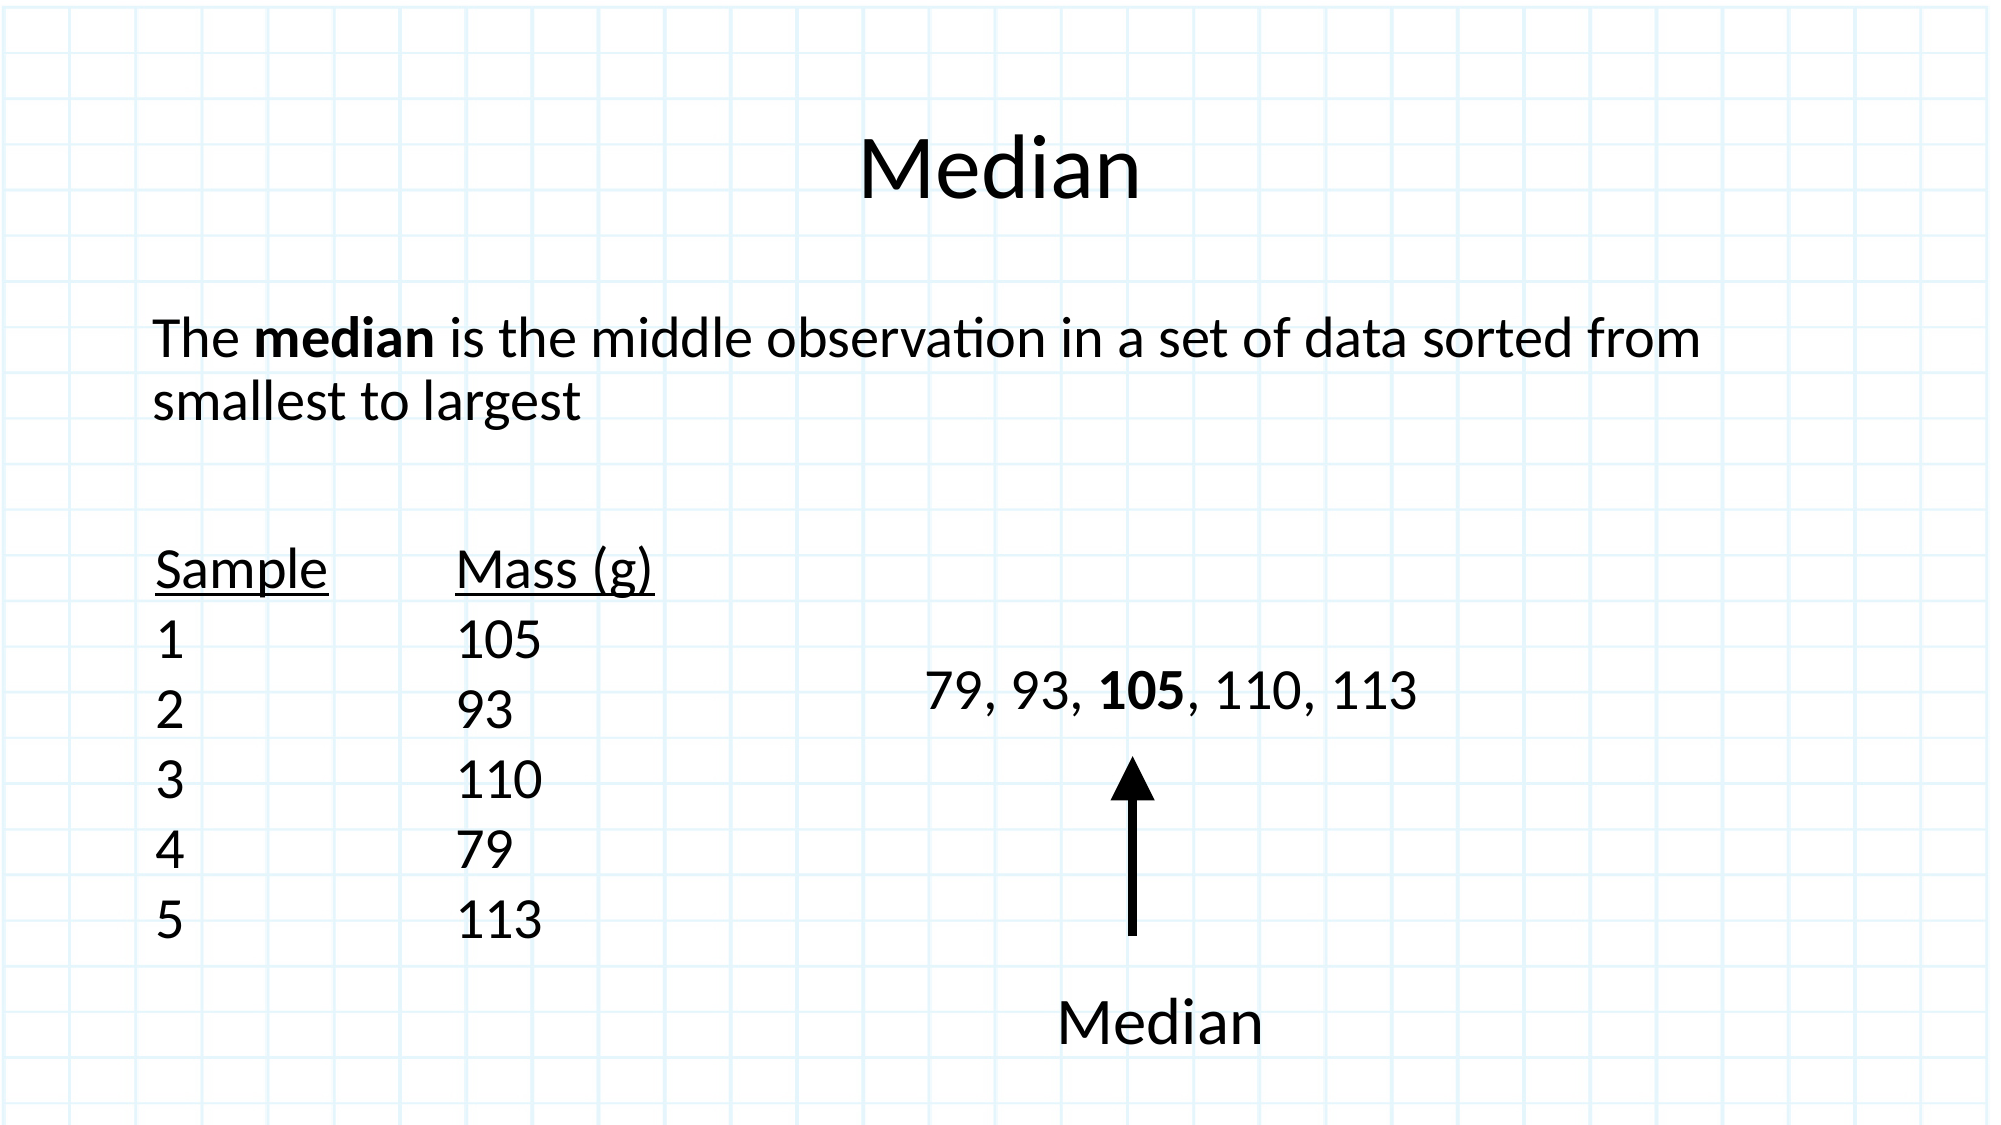

# Median
The median is the middle observation in a set of data sorted from smallest to largest
Sample	Mass (g)
1		105
2		93
3		110
4		79
5		113
79, 93, 105, 110, 113
Median